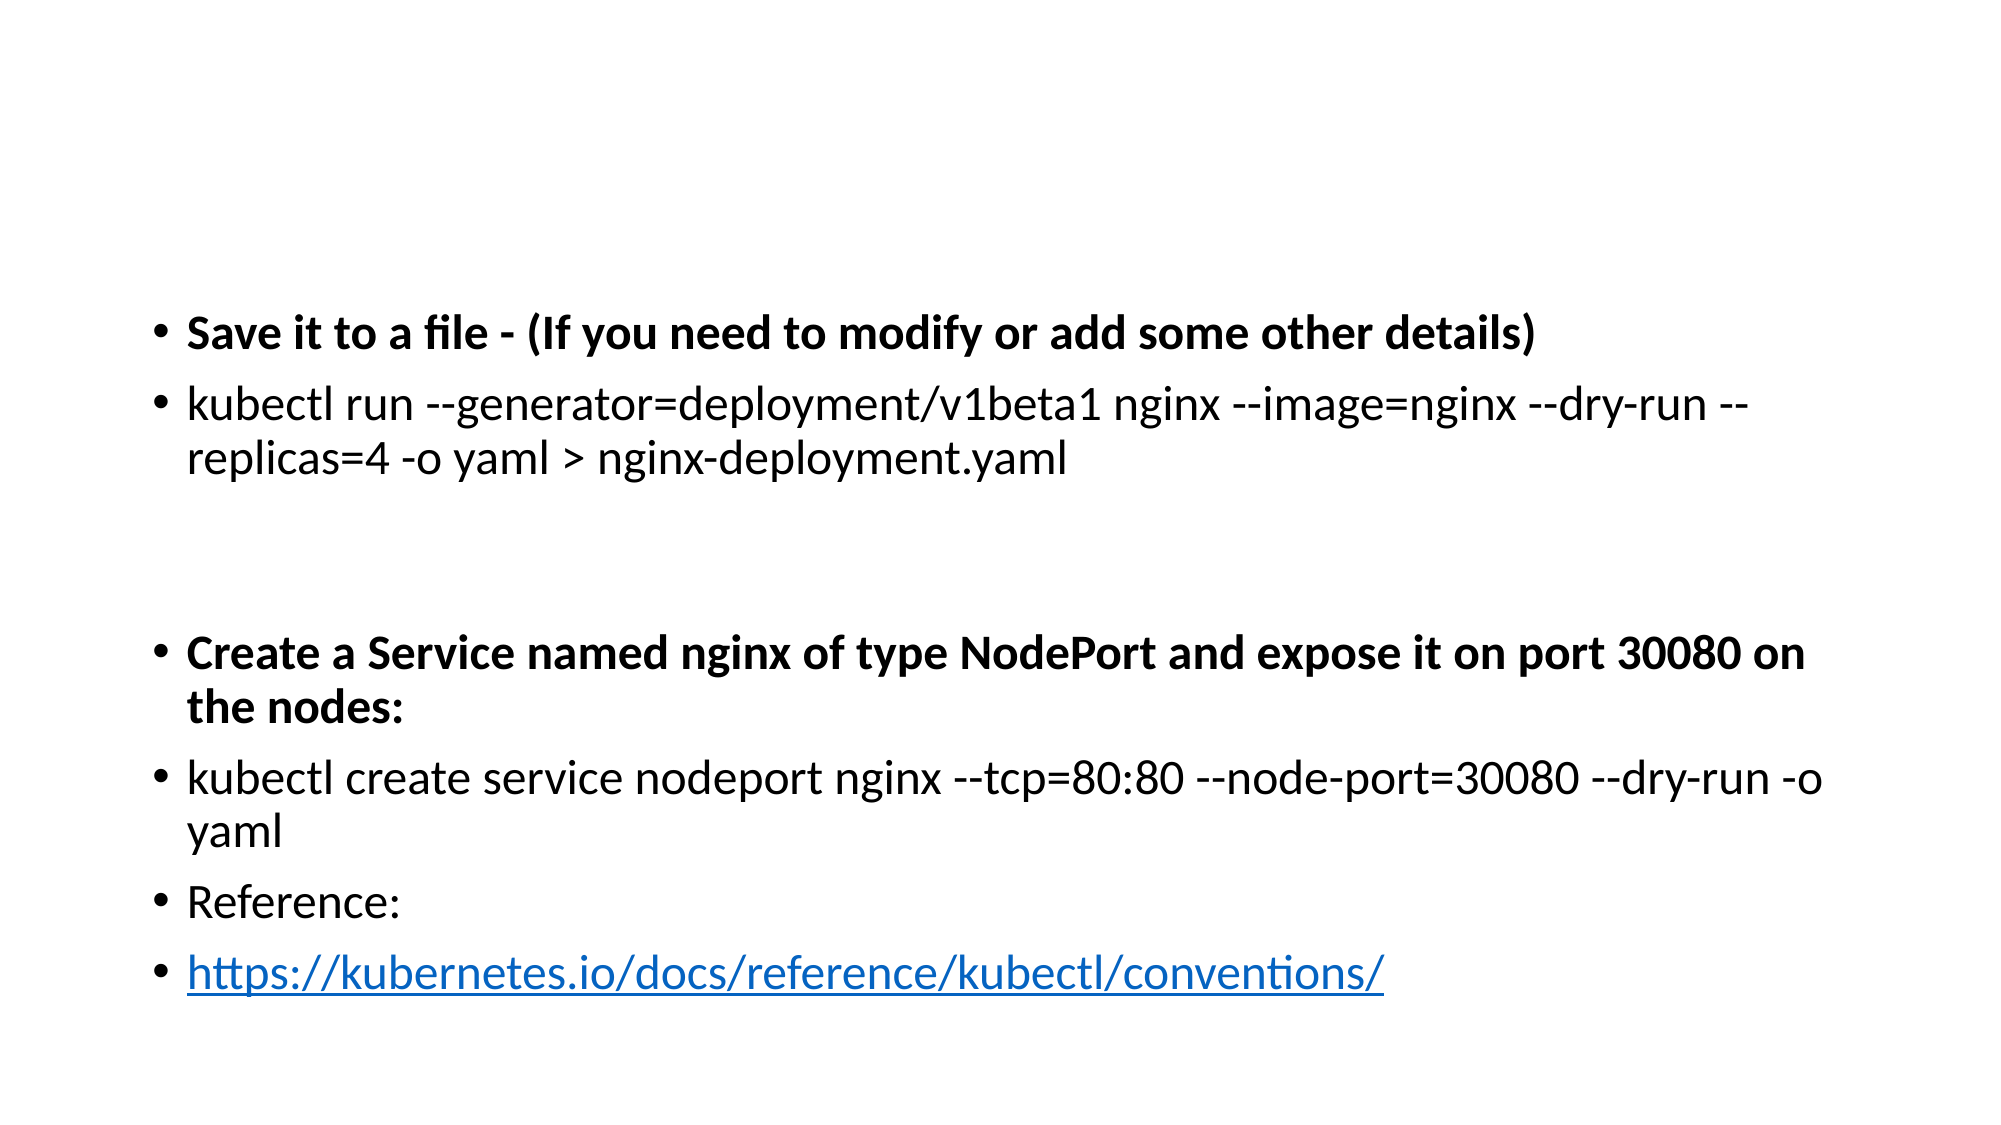

#
Save it to a file - (If you need to modify or add some other details)
kubectl run --generator=deployment/v1beta1 nginx --image=nginx --dry-run --replicas=4 -o yaml > nginx-deployment.yaml

Create a Service named nginx of type NodePort and expose it on port 30080 on the nodes:
kubectl create service nodeport nginx --tcp=80:80 --node-port=30080 --dry-run -o yaml
Reference:
https://kubernetes.io/docs/reference/kubectl/conventions/